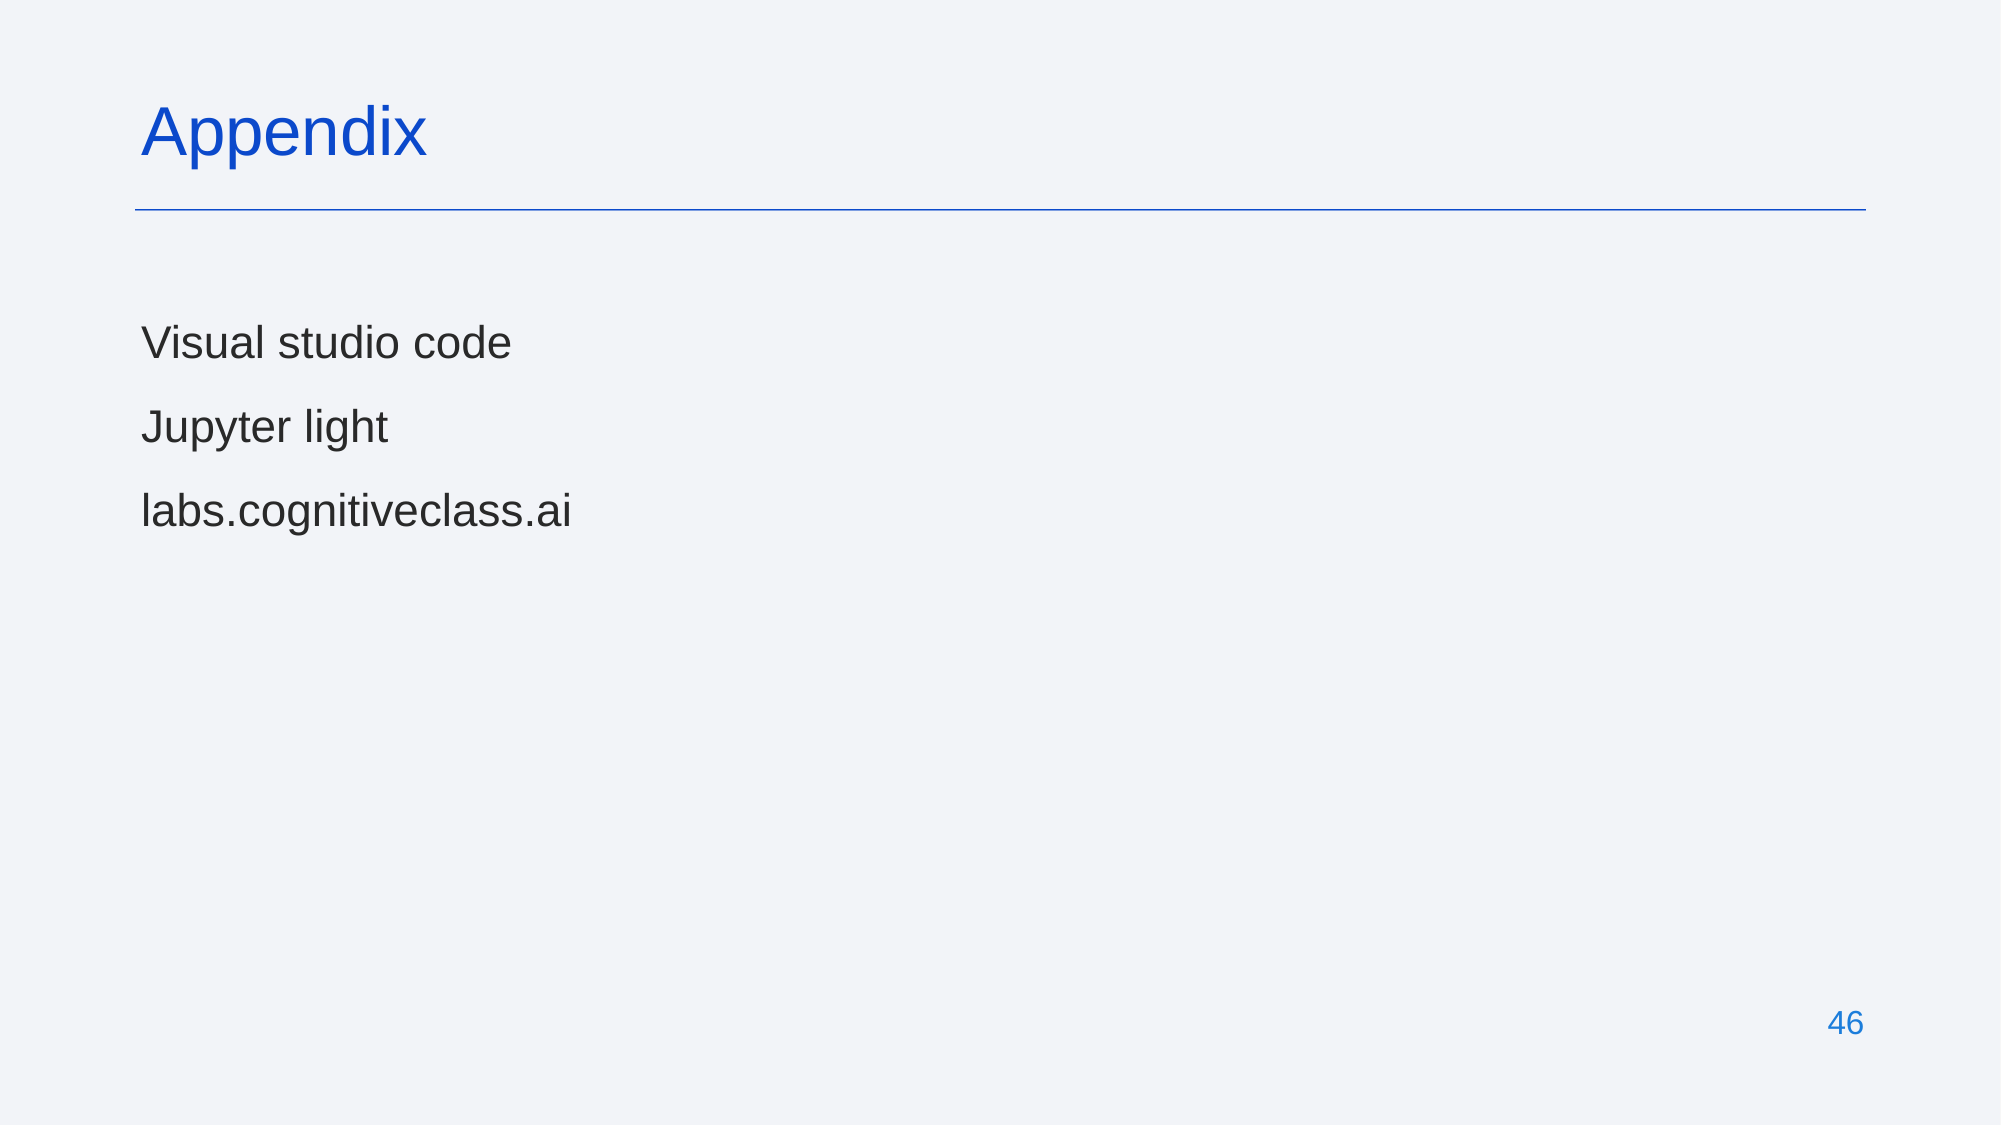

Appendix
Visual studio code
Jupyter light
labs.cognitiveclass.ai

46